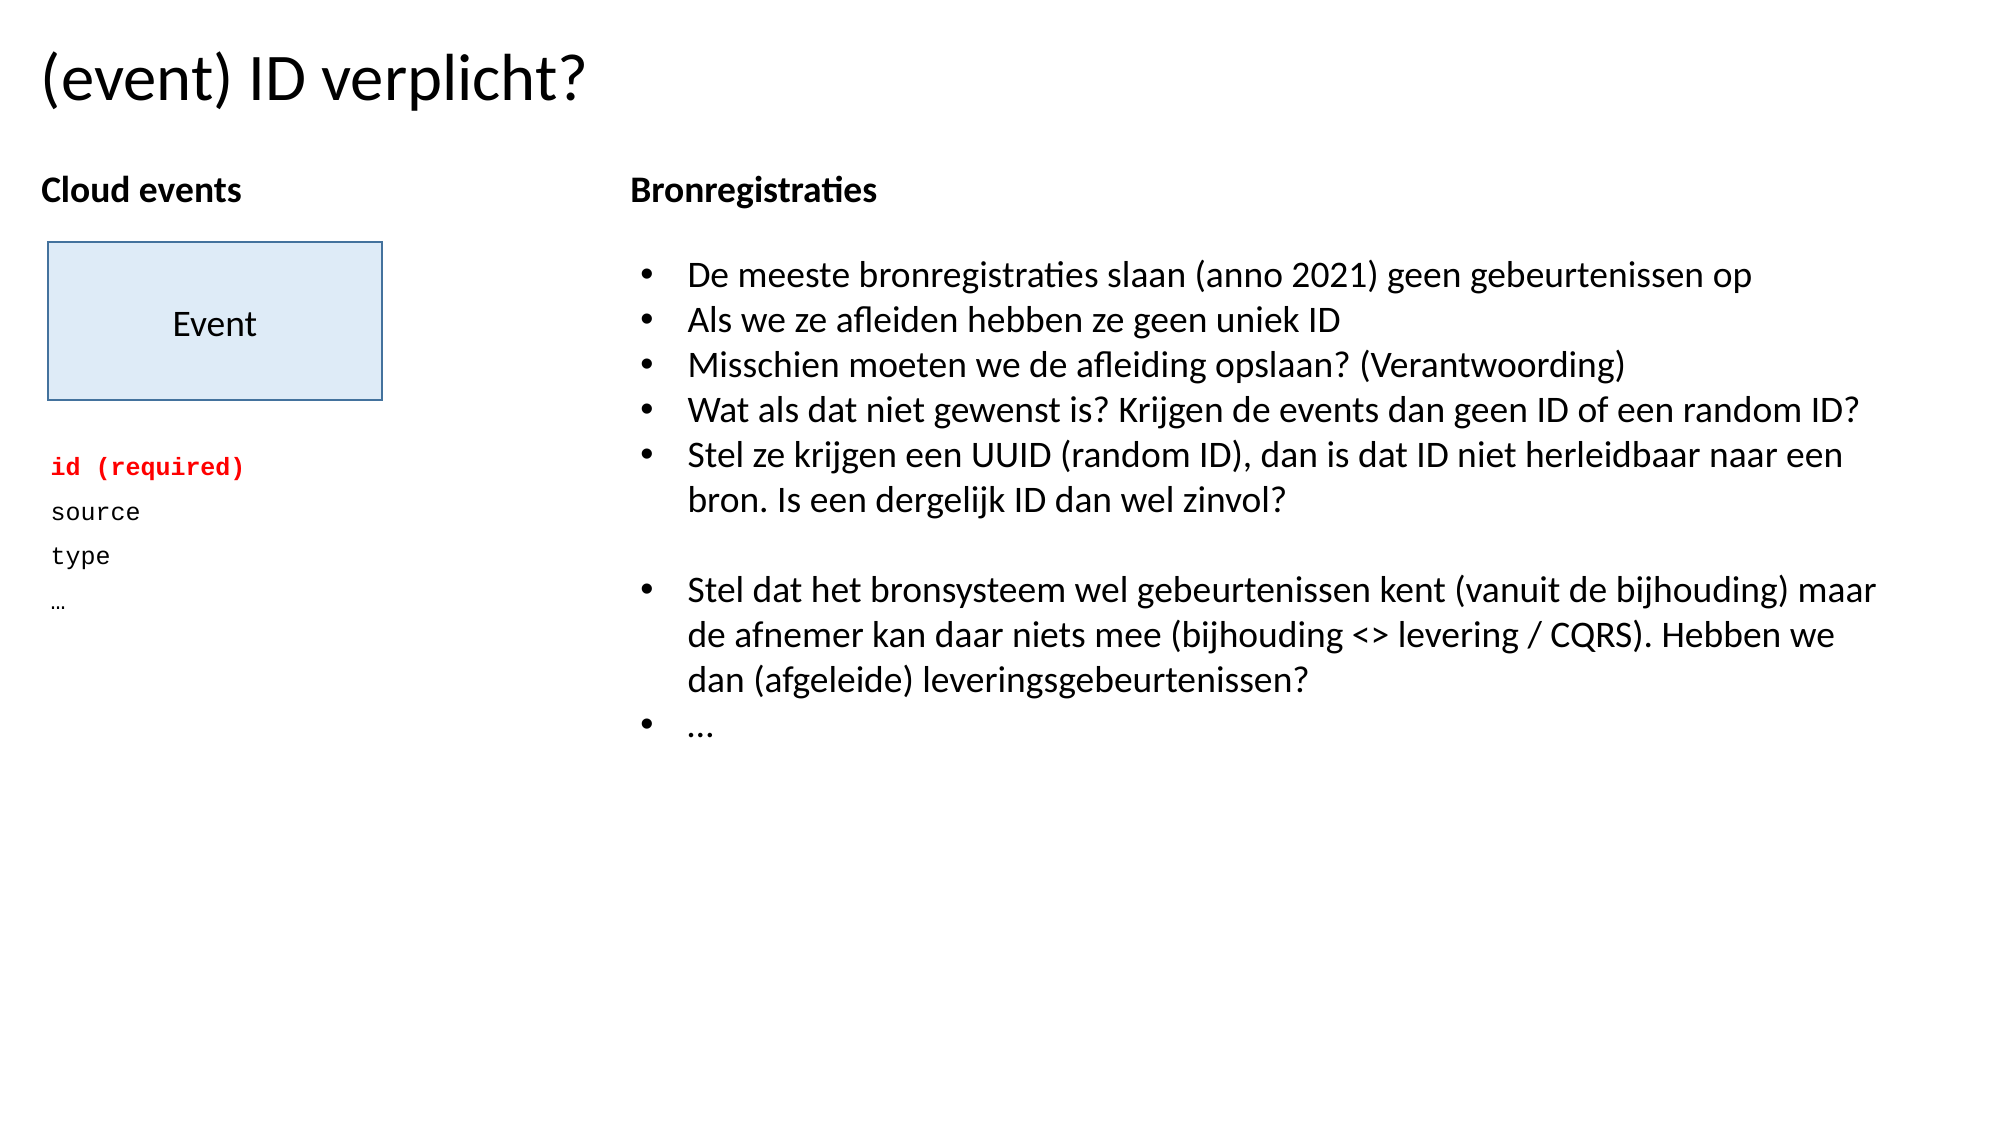

# (event) ID verplicht?
Cloud events
Bronregistraties
Event
De meeste bronregistraties slaan (anno 2021) geen gebeurtenissen op
Als we ze afleiden hebben ze geen uniek ID
Misschien moeten we de afleiding opslaan? (Verantwoording)
Wat als dat niet gewenst is? Krijgen de events dan geen ID of een random ID?
Stel ze krijgen een UUID (random ID), dan is dat ID niet herleidbaar naar een bron. Is een dergelijk ID dan wel zinvol?

Stel dat het bronsysteem wel gebeurtenissen kent (vanuit de bijhouding) maar de afnemer kan daar niets mee (bijhouding <> levering / CQRS). Hebben we dan (afgeleide) leveringsgebeurtenissen?
…
id (required)
source
type
…